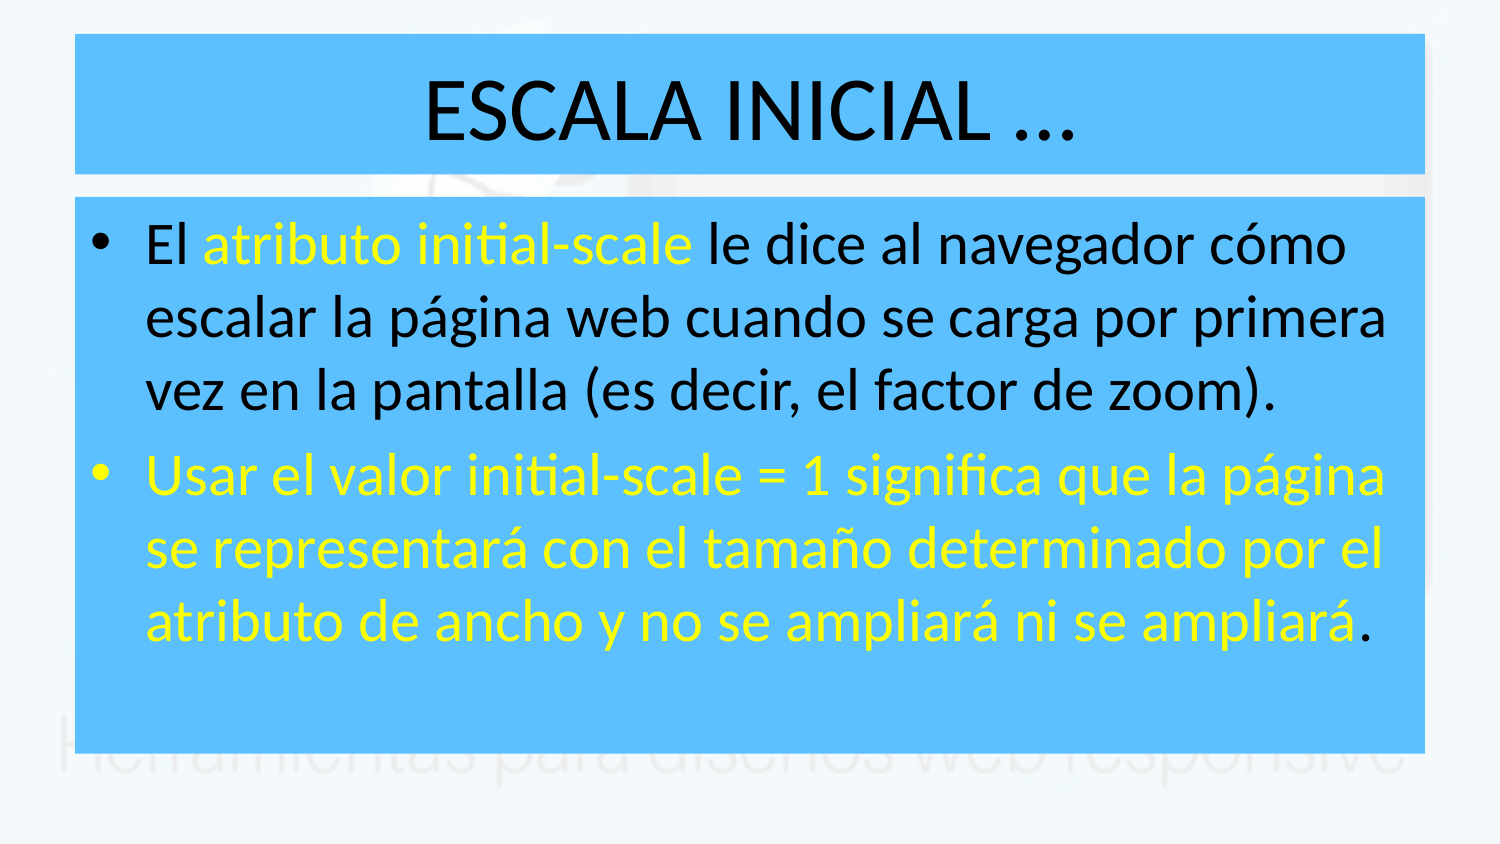

# ESCALA INICIAL …
El atributo initial-scale le dice al navegador cómo escalar la página web cuando se carga por primera vez en la pantalla (es decir, el factor de zoom).
Usar el valor initial-scale = 1 significa que la página se representará con el tamaño determinado por el atributo de ancho y no se ampliará ni se ampliará.